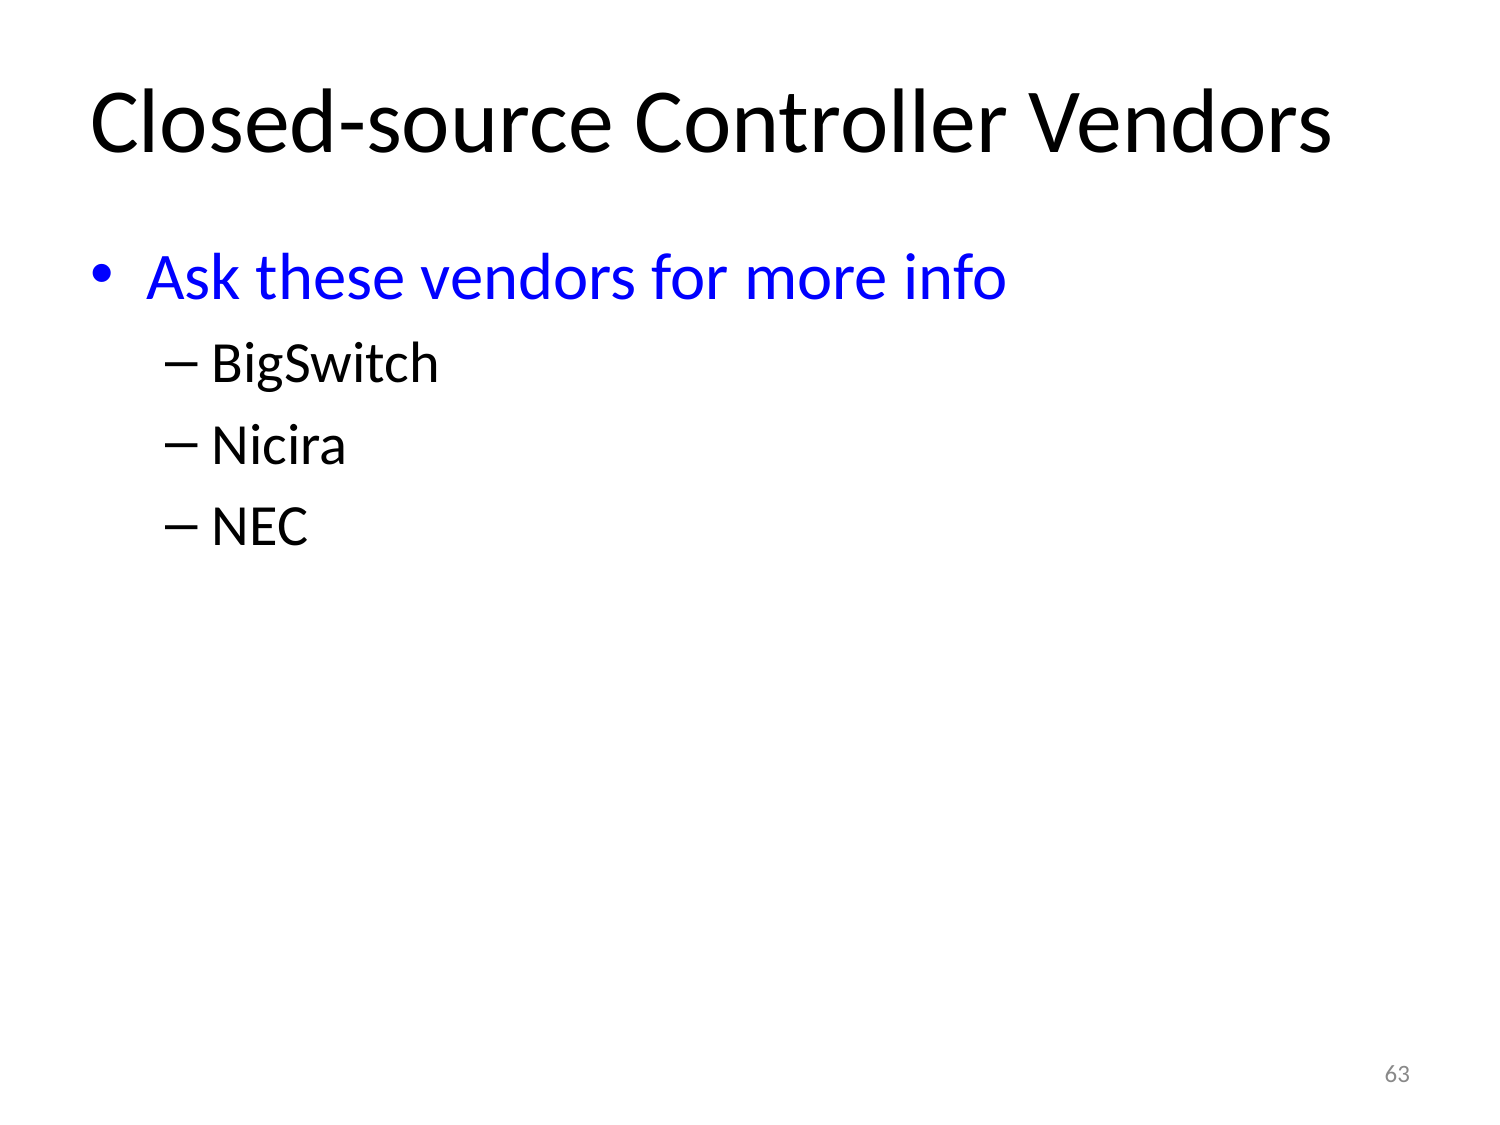

# Closed-source Controller Vendors
Ask these vendors for more info
BigSwitch
Nicira
NEC
63